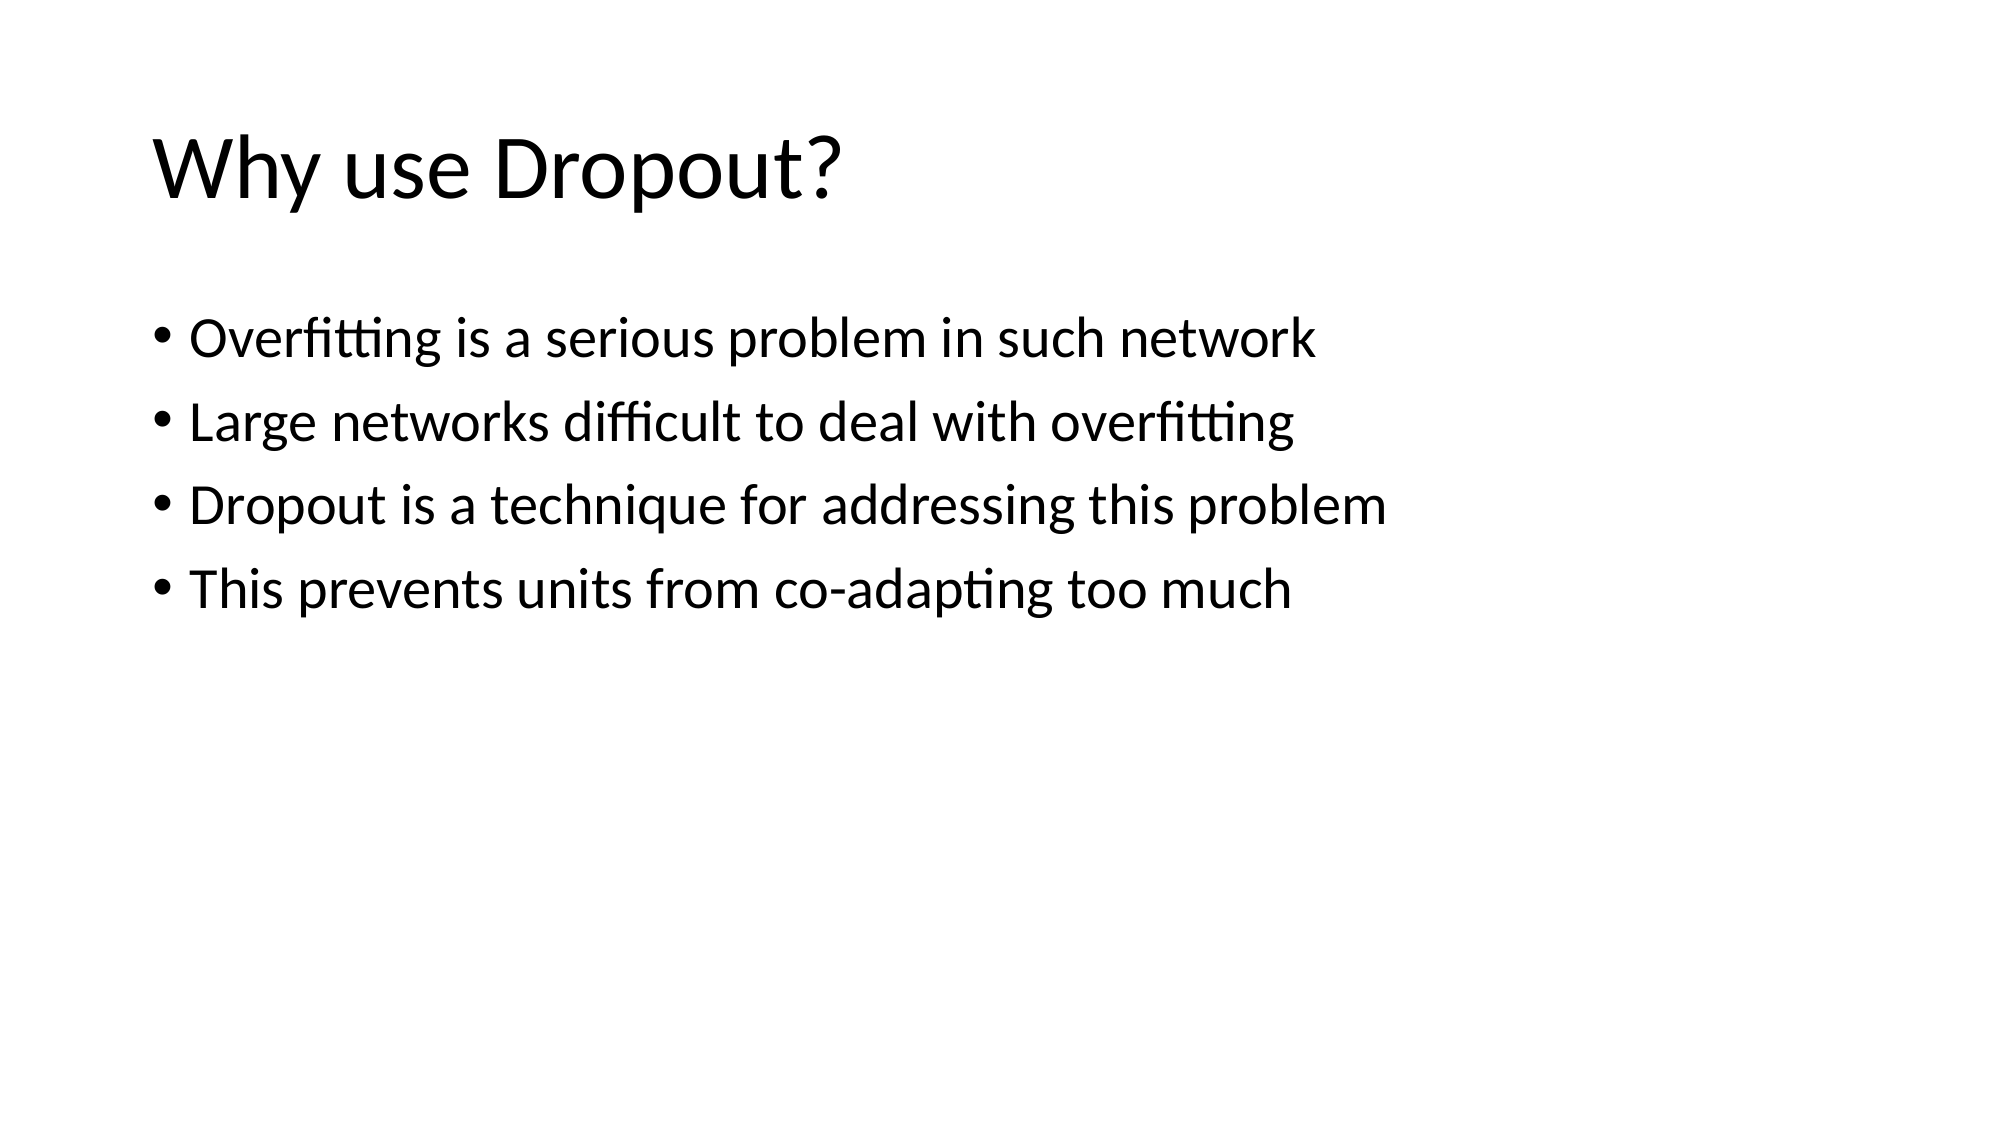

# Why use Dropout?
Overfitting is a serious problem in such network
Large networks difficult to deal with overfitting
Dropout is a technique for addressing this problem
This prevents units from co-adapting too much